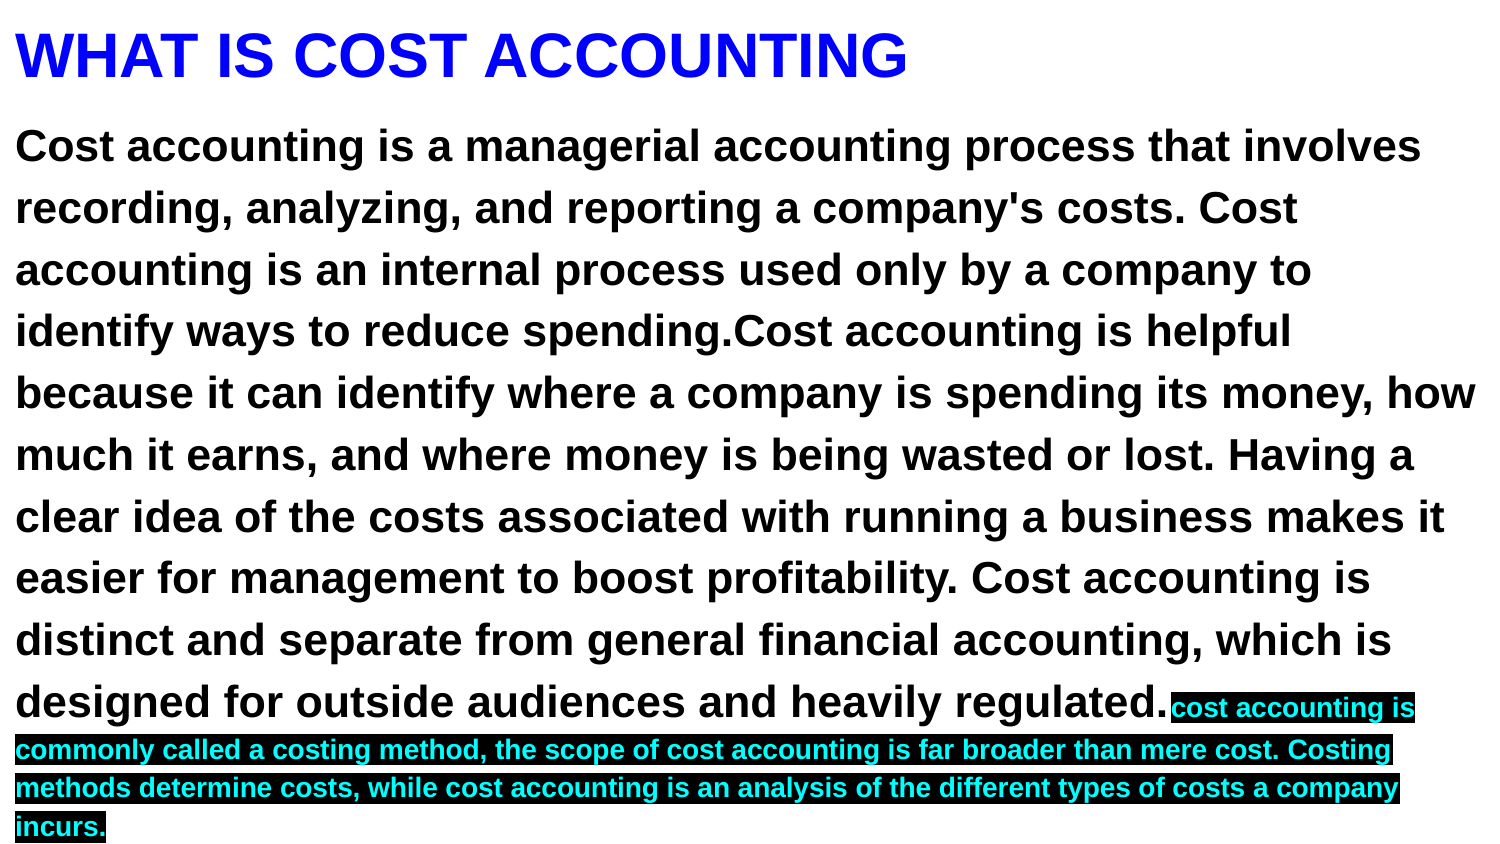

# WHAT IS COST ACCOUNTING
Cost accounting is a managerial accounting process that involves recording, analyzing, and reporting a company's costs. Cost accounting is an internal process used only by a company to identify ways to reduce spending.Cost accounting is helpful because it can identify where a company is spending its money, how much it earns, and where money is being wasted or lost. Having a clear idea of the costs associated with running a business makes it easier for management to boost profitability. Cost accounting is distinct and separate from general financial accounting, which is designed for outside audiences and heavily regulated.cost accounting is commonly called a costing method, the scope of cost accounting is far broader than mere cost. Costing methods determine costs, while cost accounting is an analysis of the different types of costs a company incurs.